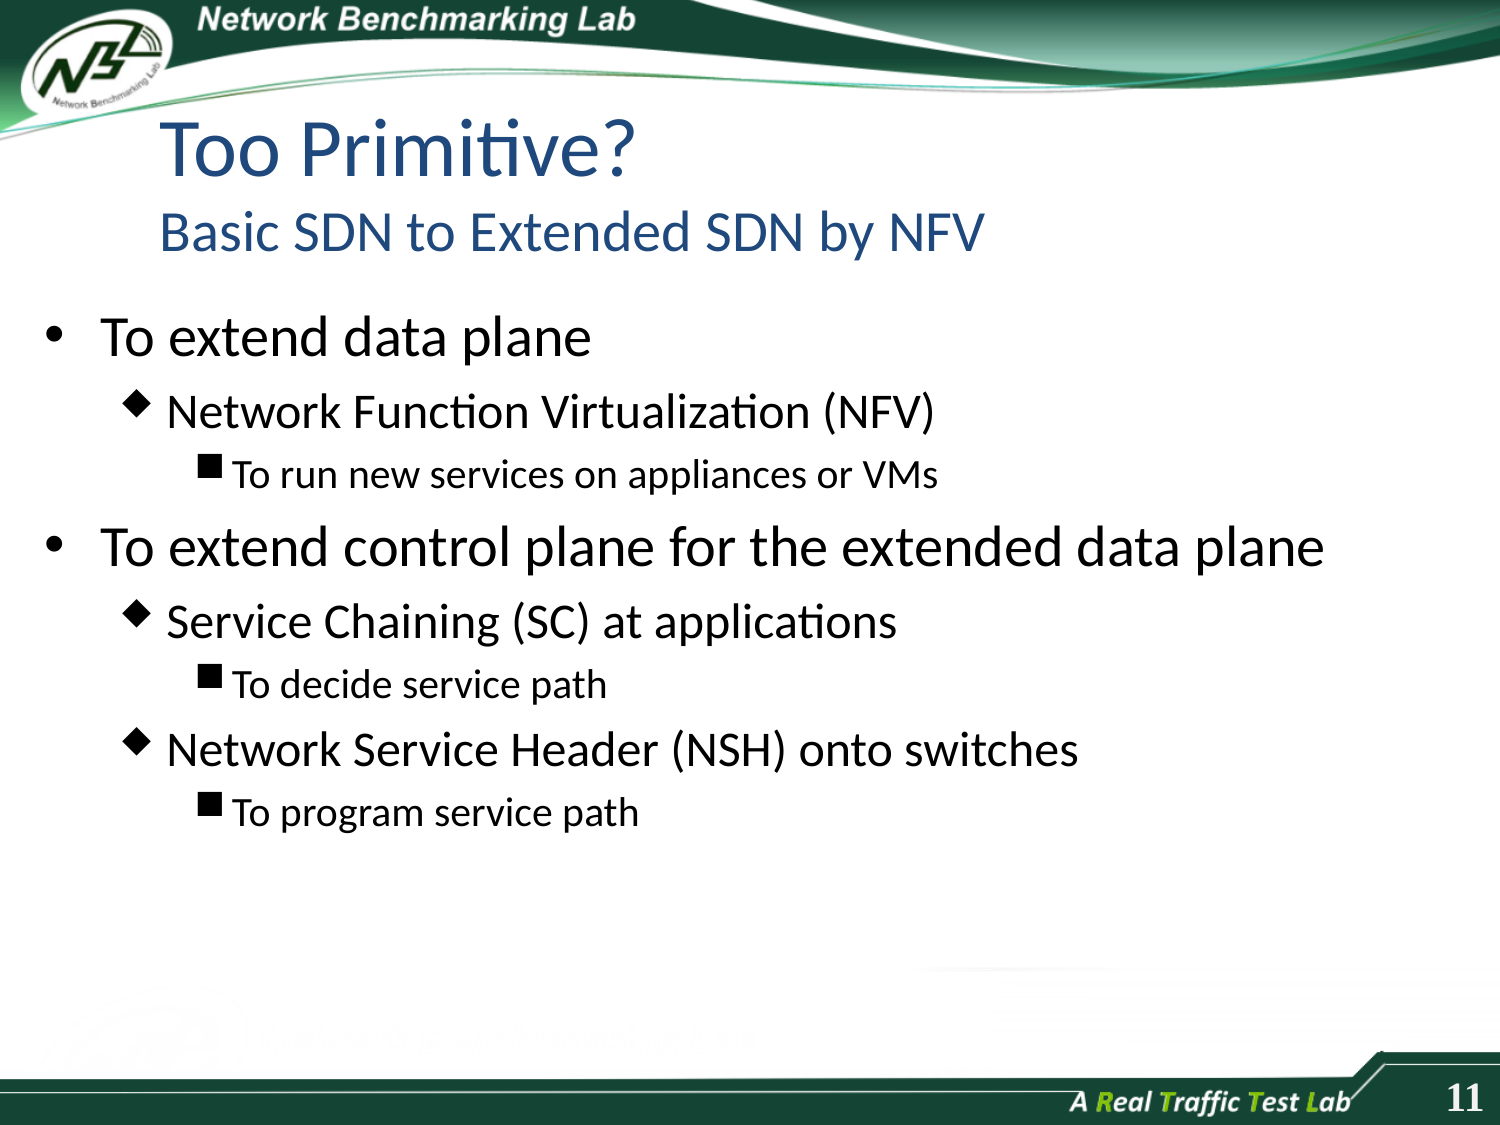

# Too Primitive? Basic SDN to Extended SDN by NFV
To extend data plane
Network Function Virtualization (NFV)
To run new services on appliances or VMs
To extend control plane for the extended data plane
Service Chaining (SC) at applications
To decide service path
Network Service Header (NSH) onto switches
To program service path

11